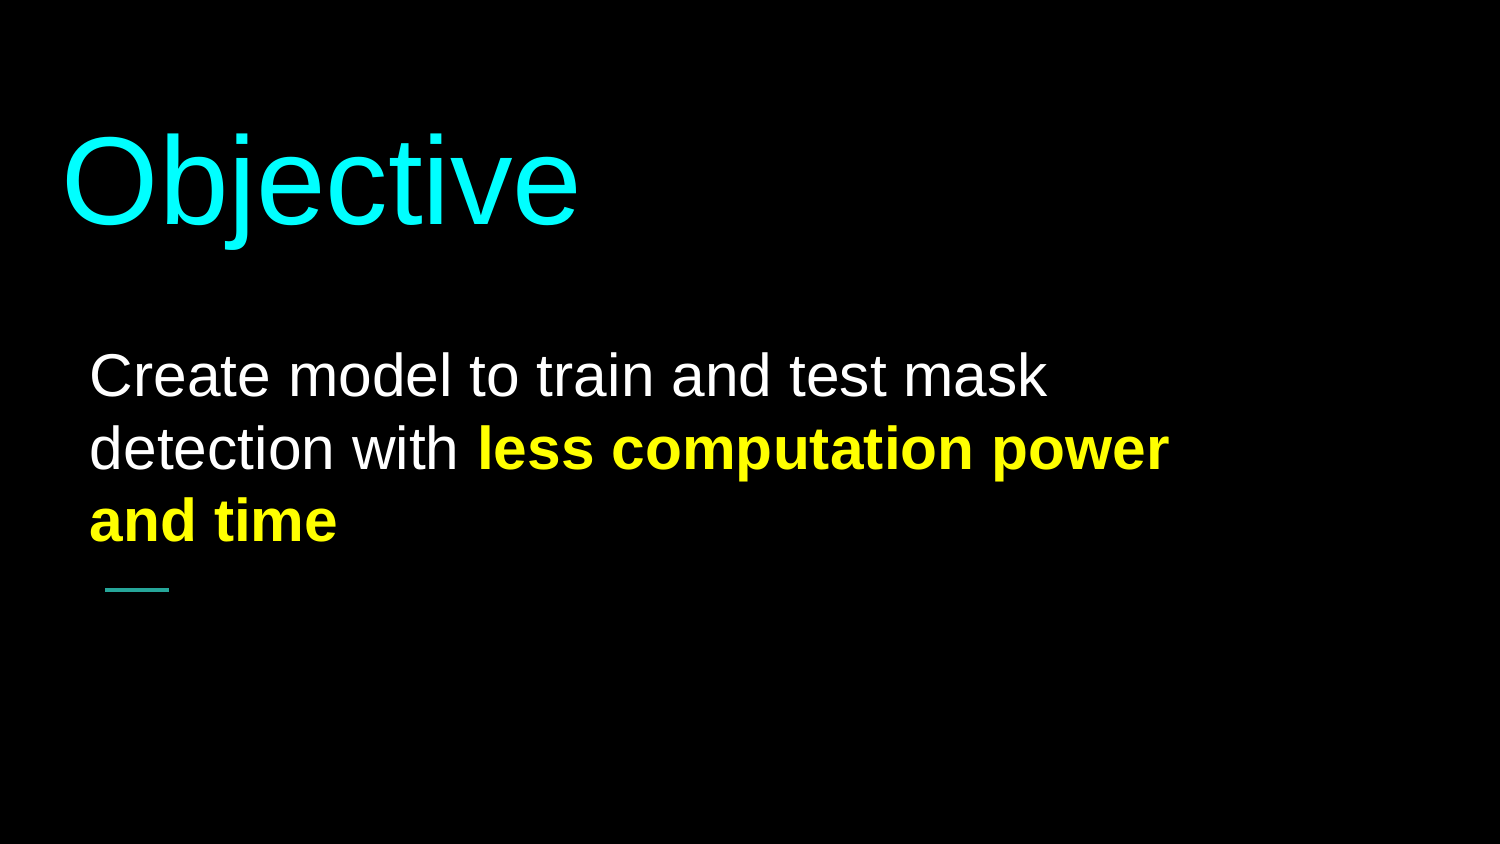

# Objective
Create model to train and test mask detection with less computation power and time